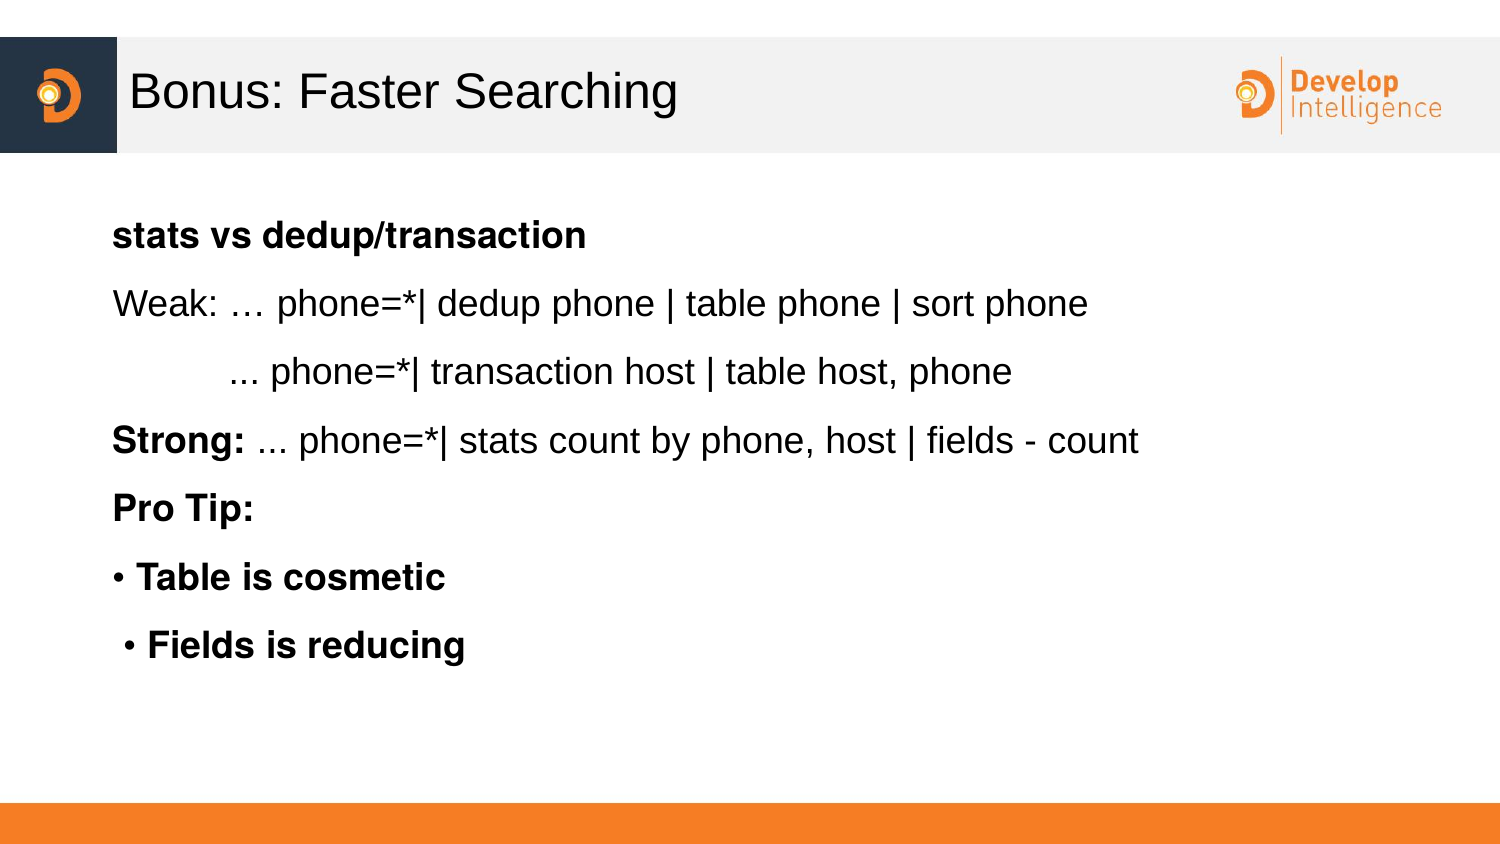

# Bonus: Faster Searching
stats vs dedup/transaction
Weak: … phone=*| dedup phone | table phone | sort phone
           ... phone=*| transaction host | table host, phone
Strong: ... phone=*| stats count by phone, host | fields - count
Pro Tip:
• Table is cosmetic
 • Fields is reducing